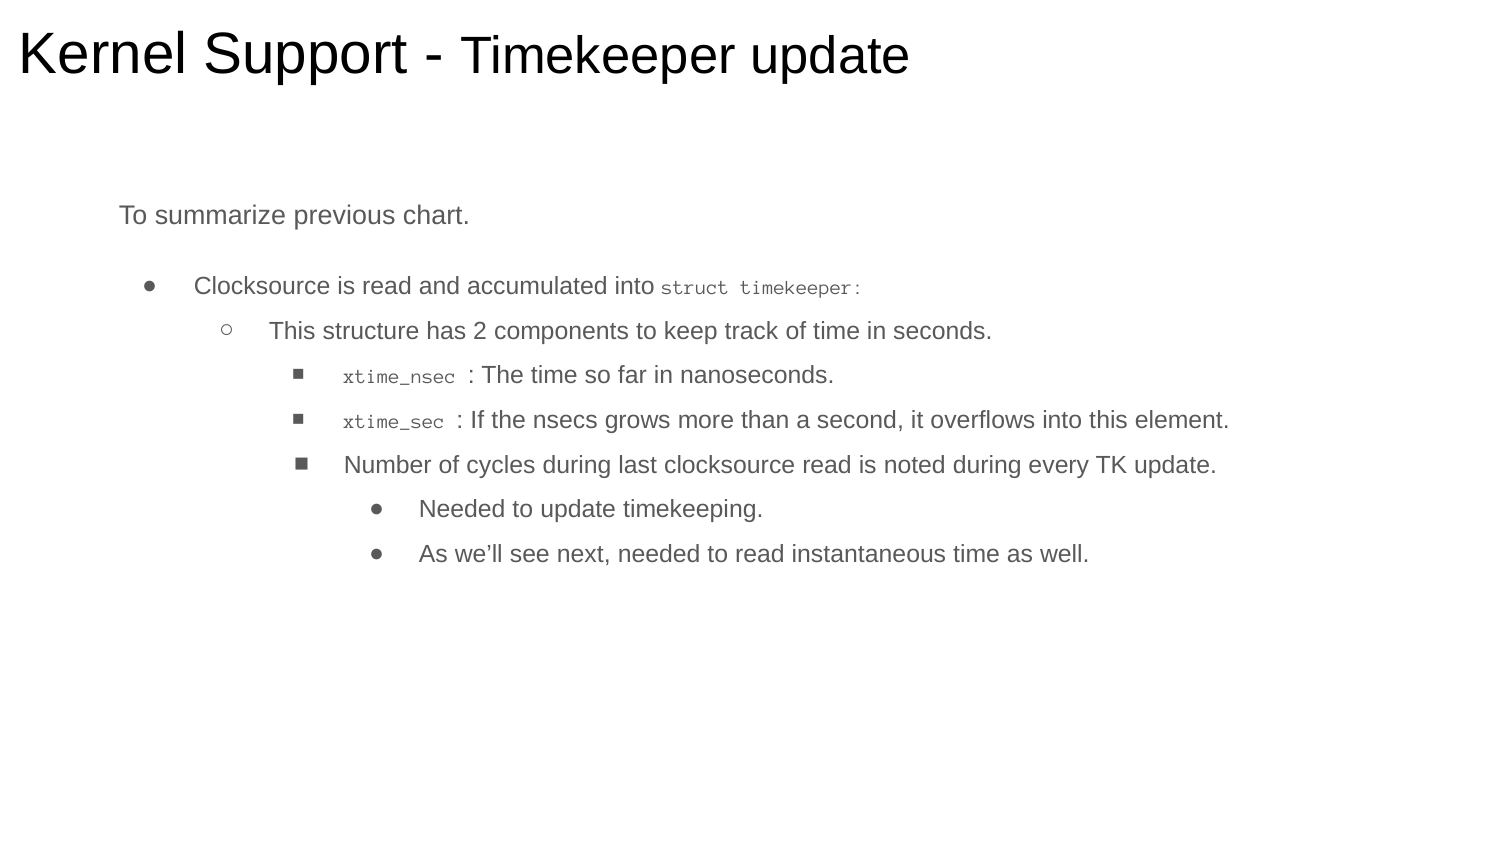

# Kernel Support - Timekeeper update
To summarize previous chart.
Clocksource is read and accumulated into struct timekeeper:
This structure has 2 components to keep track of time in seconds.
xtime_nsec : The time so far in nanoseconds.
xtime_sec : If the nsecs grows more than a second, it overflows into this element.
Number of cycles during last clocksource read is noted during every TK update.
Needed to update timekeeping.
As we’ll see next, needed to read instantaneous time as well.

Slide Courtesy: Stephen Boyd